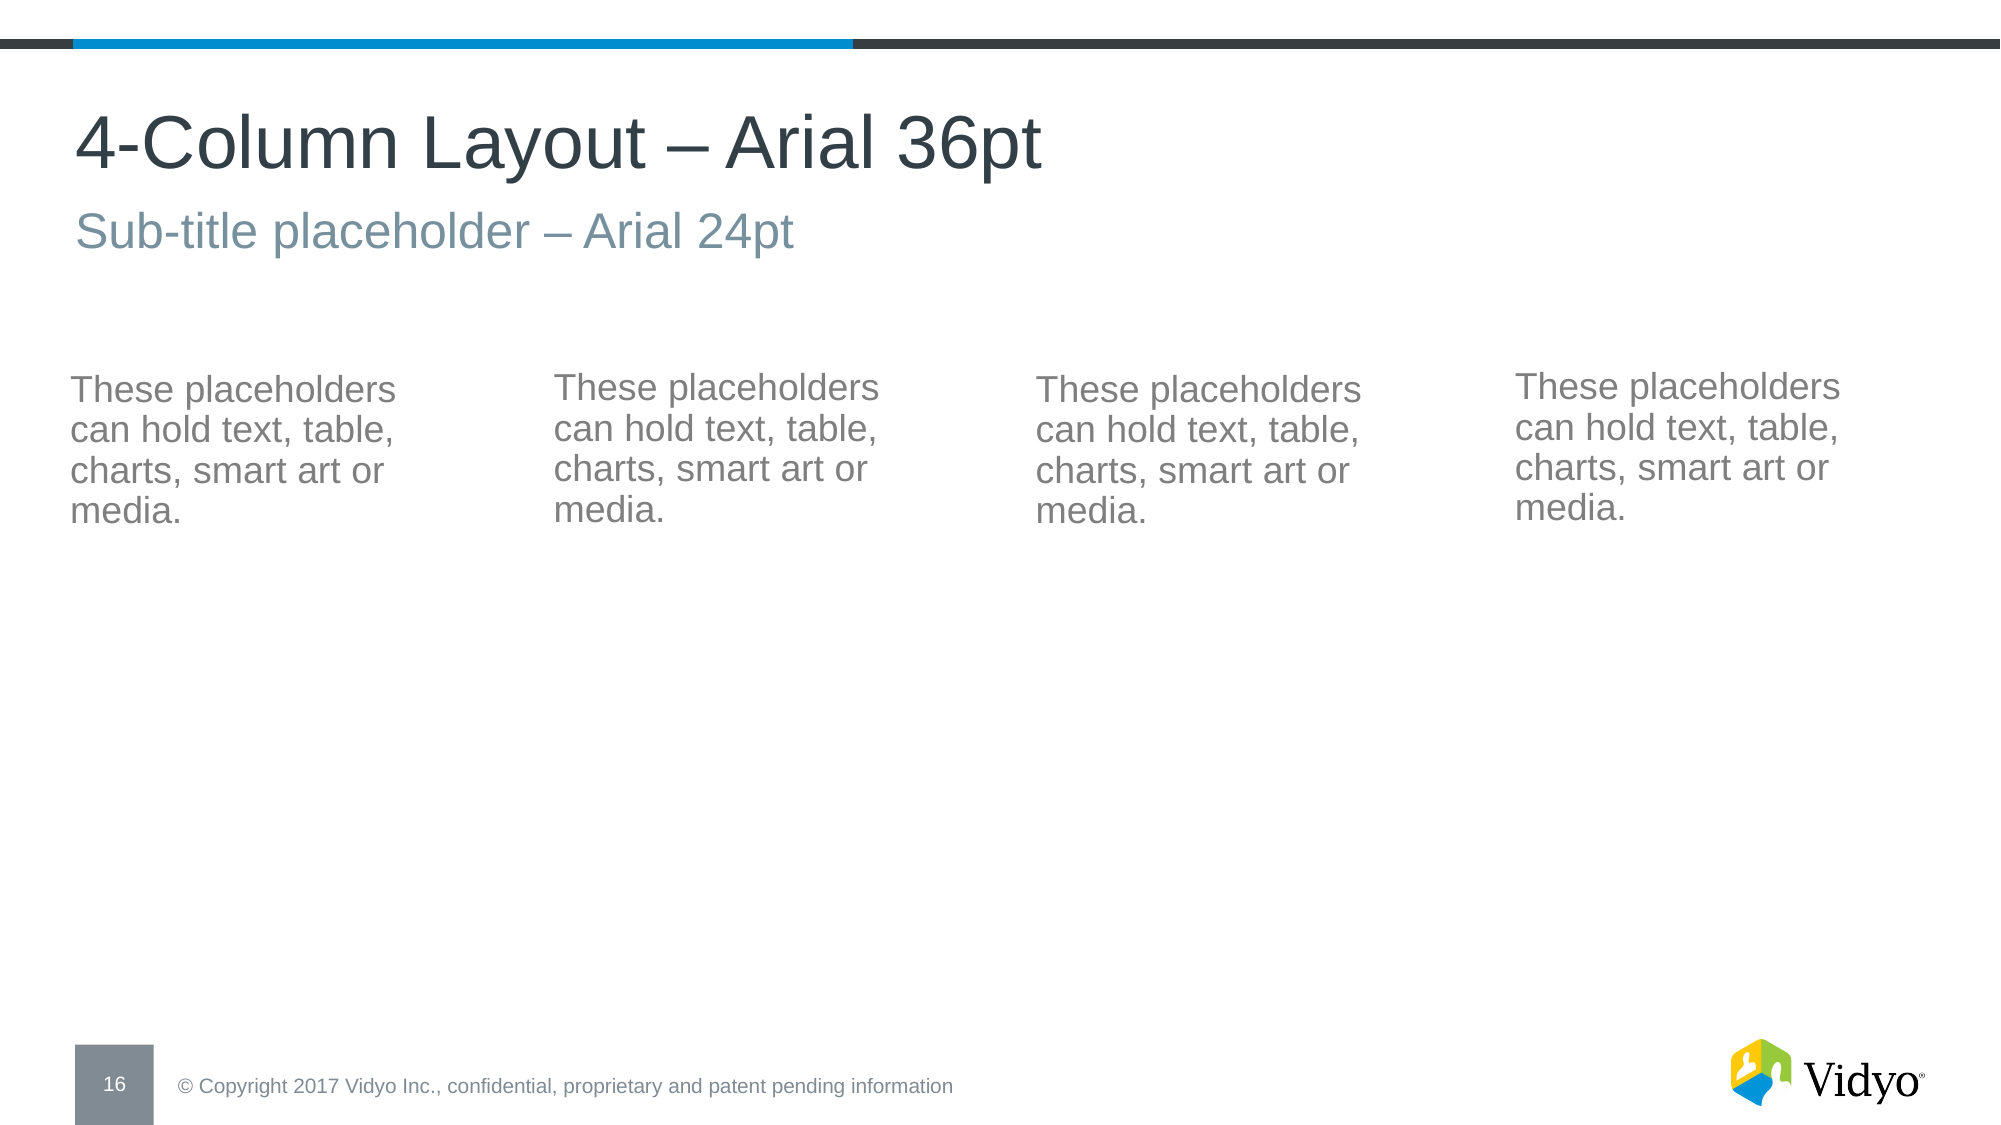

4-Column Layout – Arial 36pt
Sub-title placeholder – Arial 24pt
These placeholders can hold text, table, charts, smart art or media.

These placeholders can hold text, table, charts, smart art or media.

These placeholders can hold text, table, charts, smart art or media.
These placeholders can hold text, table, charts, smart art or media.